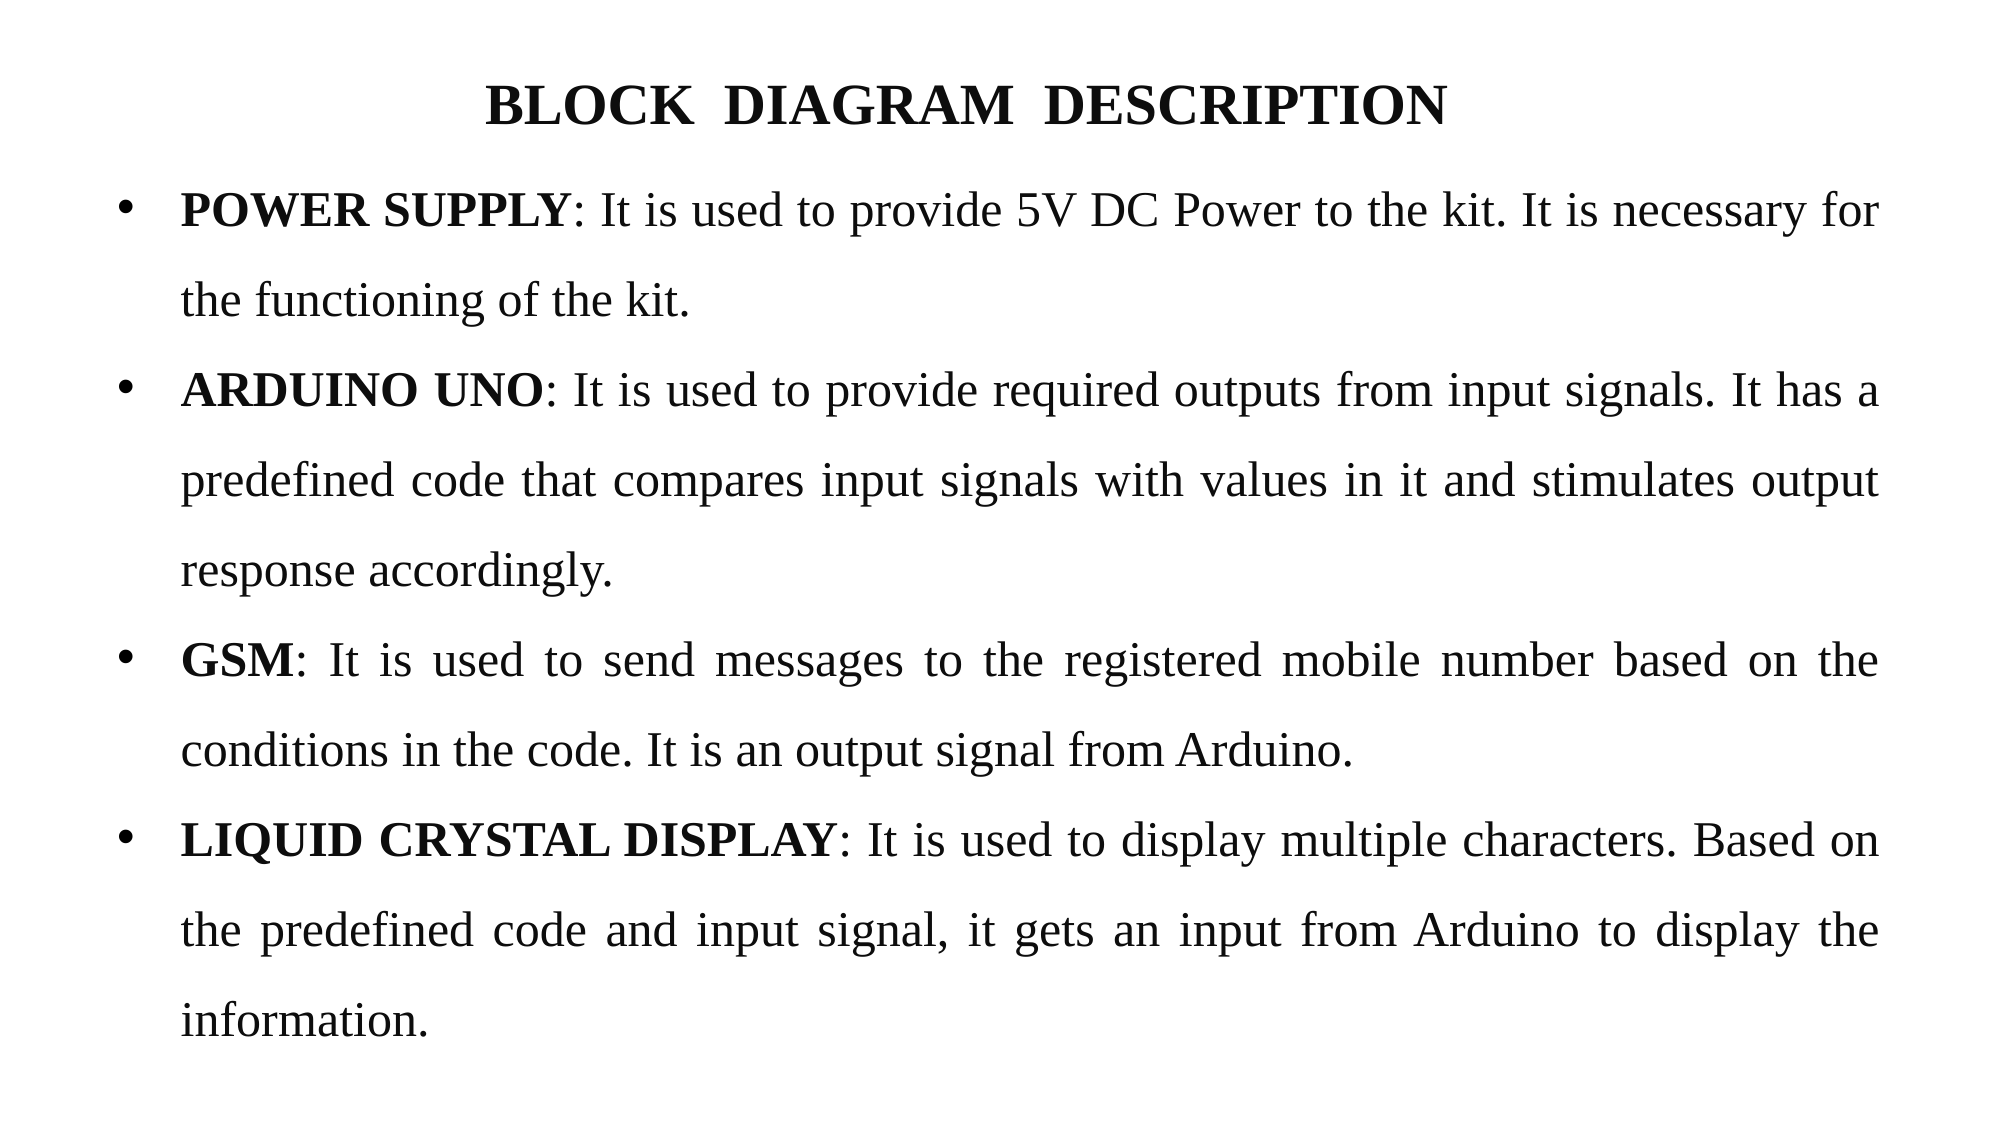

# BLOCK  DIAGRAM  DESCRIPTION
POWER SUPPLY: It is used to provide 5V DC Power to the kit. It is necessary for the functioning of the kit.
ARDUINO UNO: It is used to provide required outputs from input signals. It has a predefined code that compares input signals with values in it and stimulates output response accordingly.
GSM: It is used to send messages to the registered mobile number based on the conditions in the code. It is an output signal from Arduino.
LIQUID CRYSTAL DISPLAY: It is used to display multiple characters. Based on the predefined code and input signal, it gets an input from Arduino to display the information.